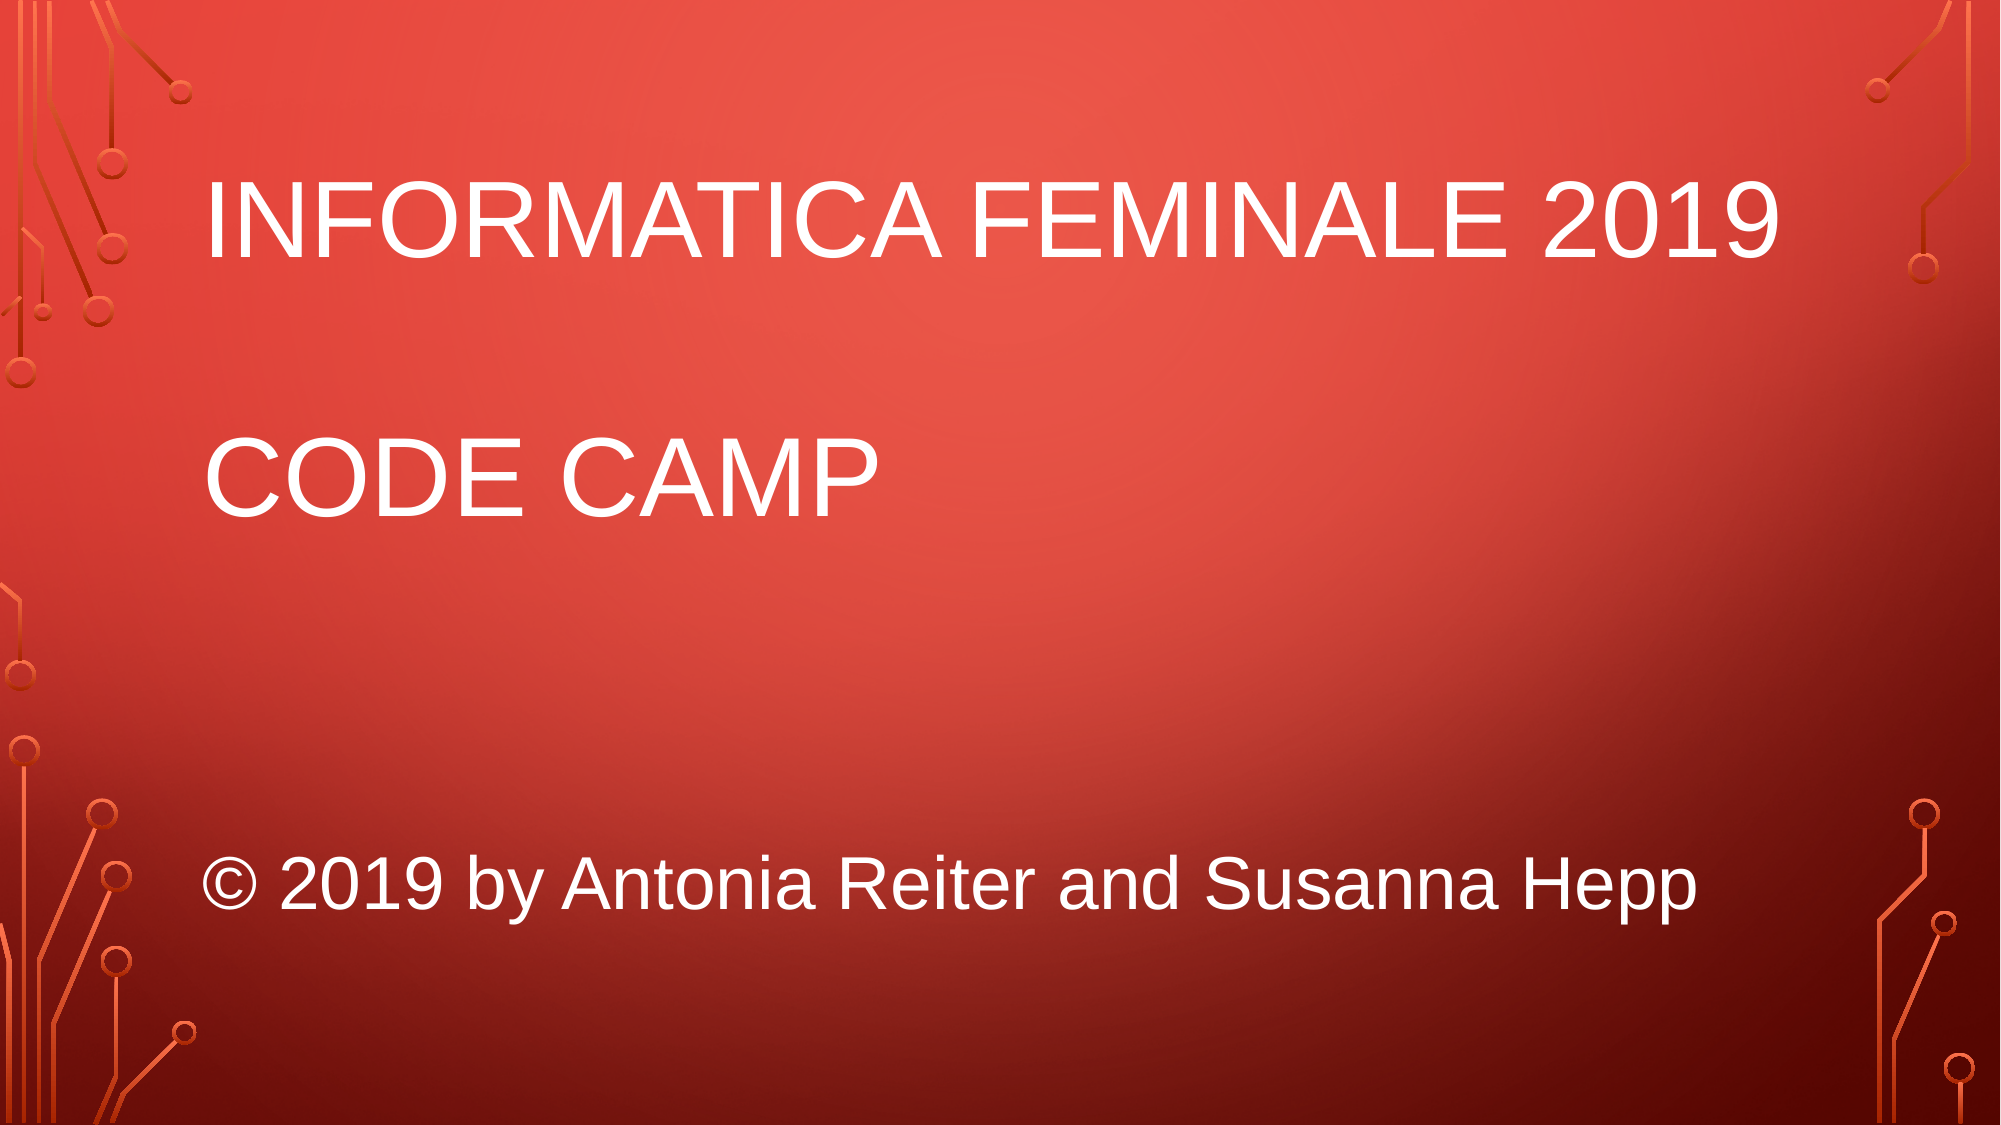

# Informatica feminale 2019
CODE CAMP

© 2019 by Antonia Reiter and Susanna Hepp